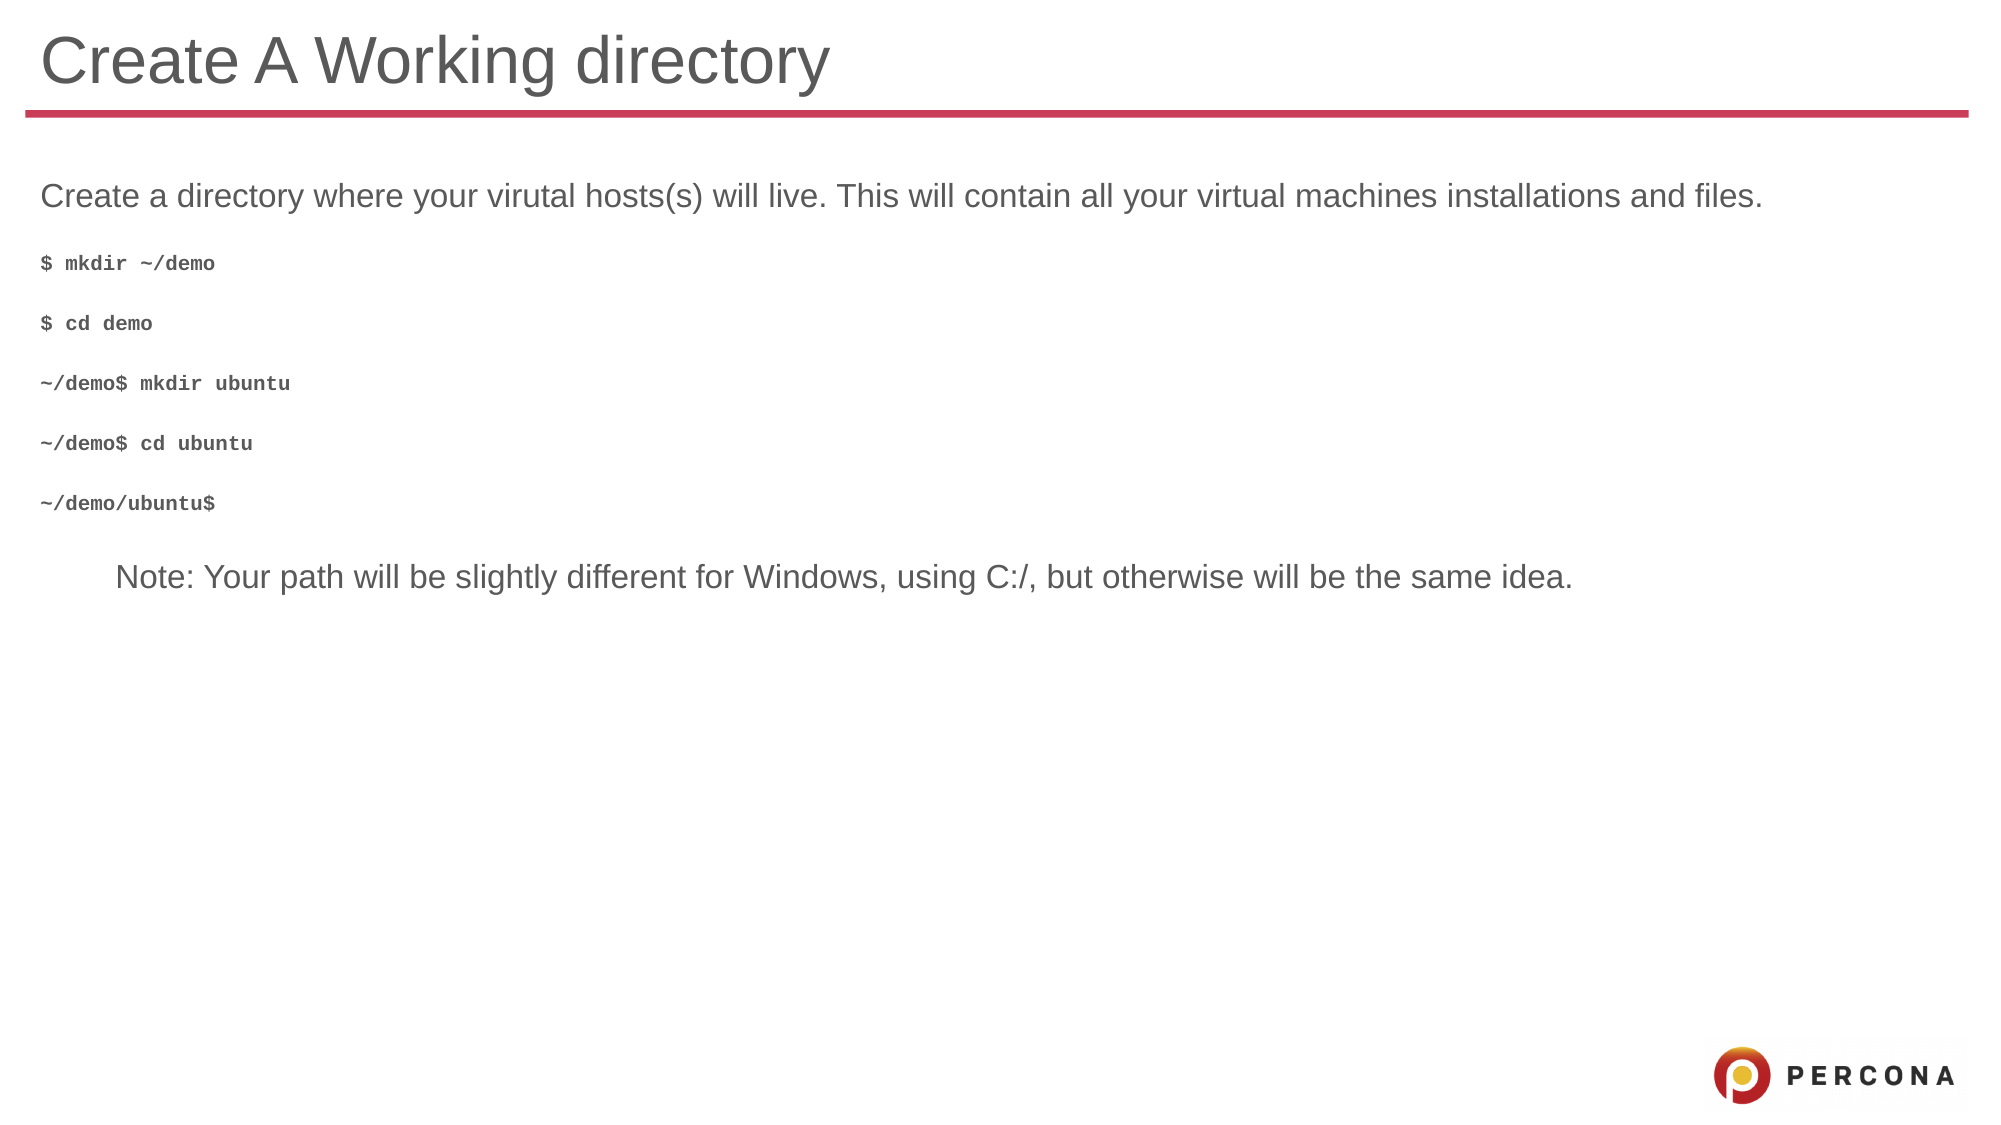

# Create A Working directory
Create a directory where your virutal hosts(s) will live. This will contain all your virtual machines installations and files.
$ mkdir ~/demo
$ cd demo
~/demo$ mkdir ubuntu
~/demo$ cd ubuntu
~/demo/ubuntu$
Note: Your path will be slightly different for Windows, using C:/, but otherwise will be the same idea.